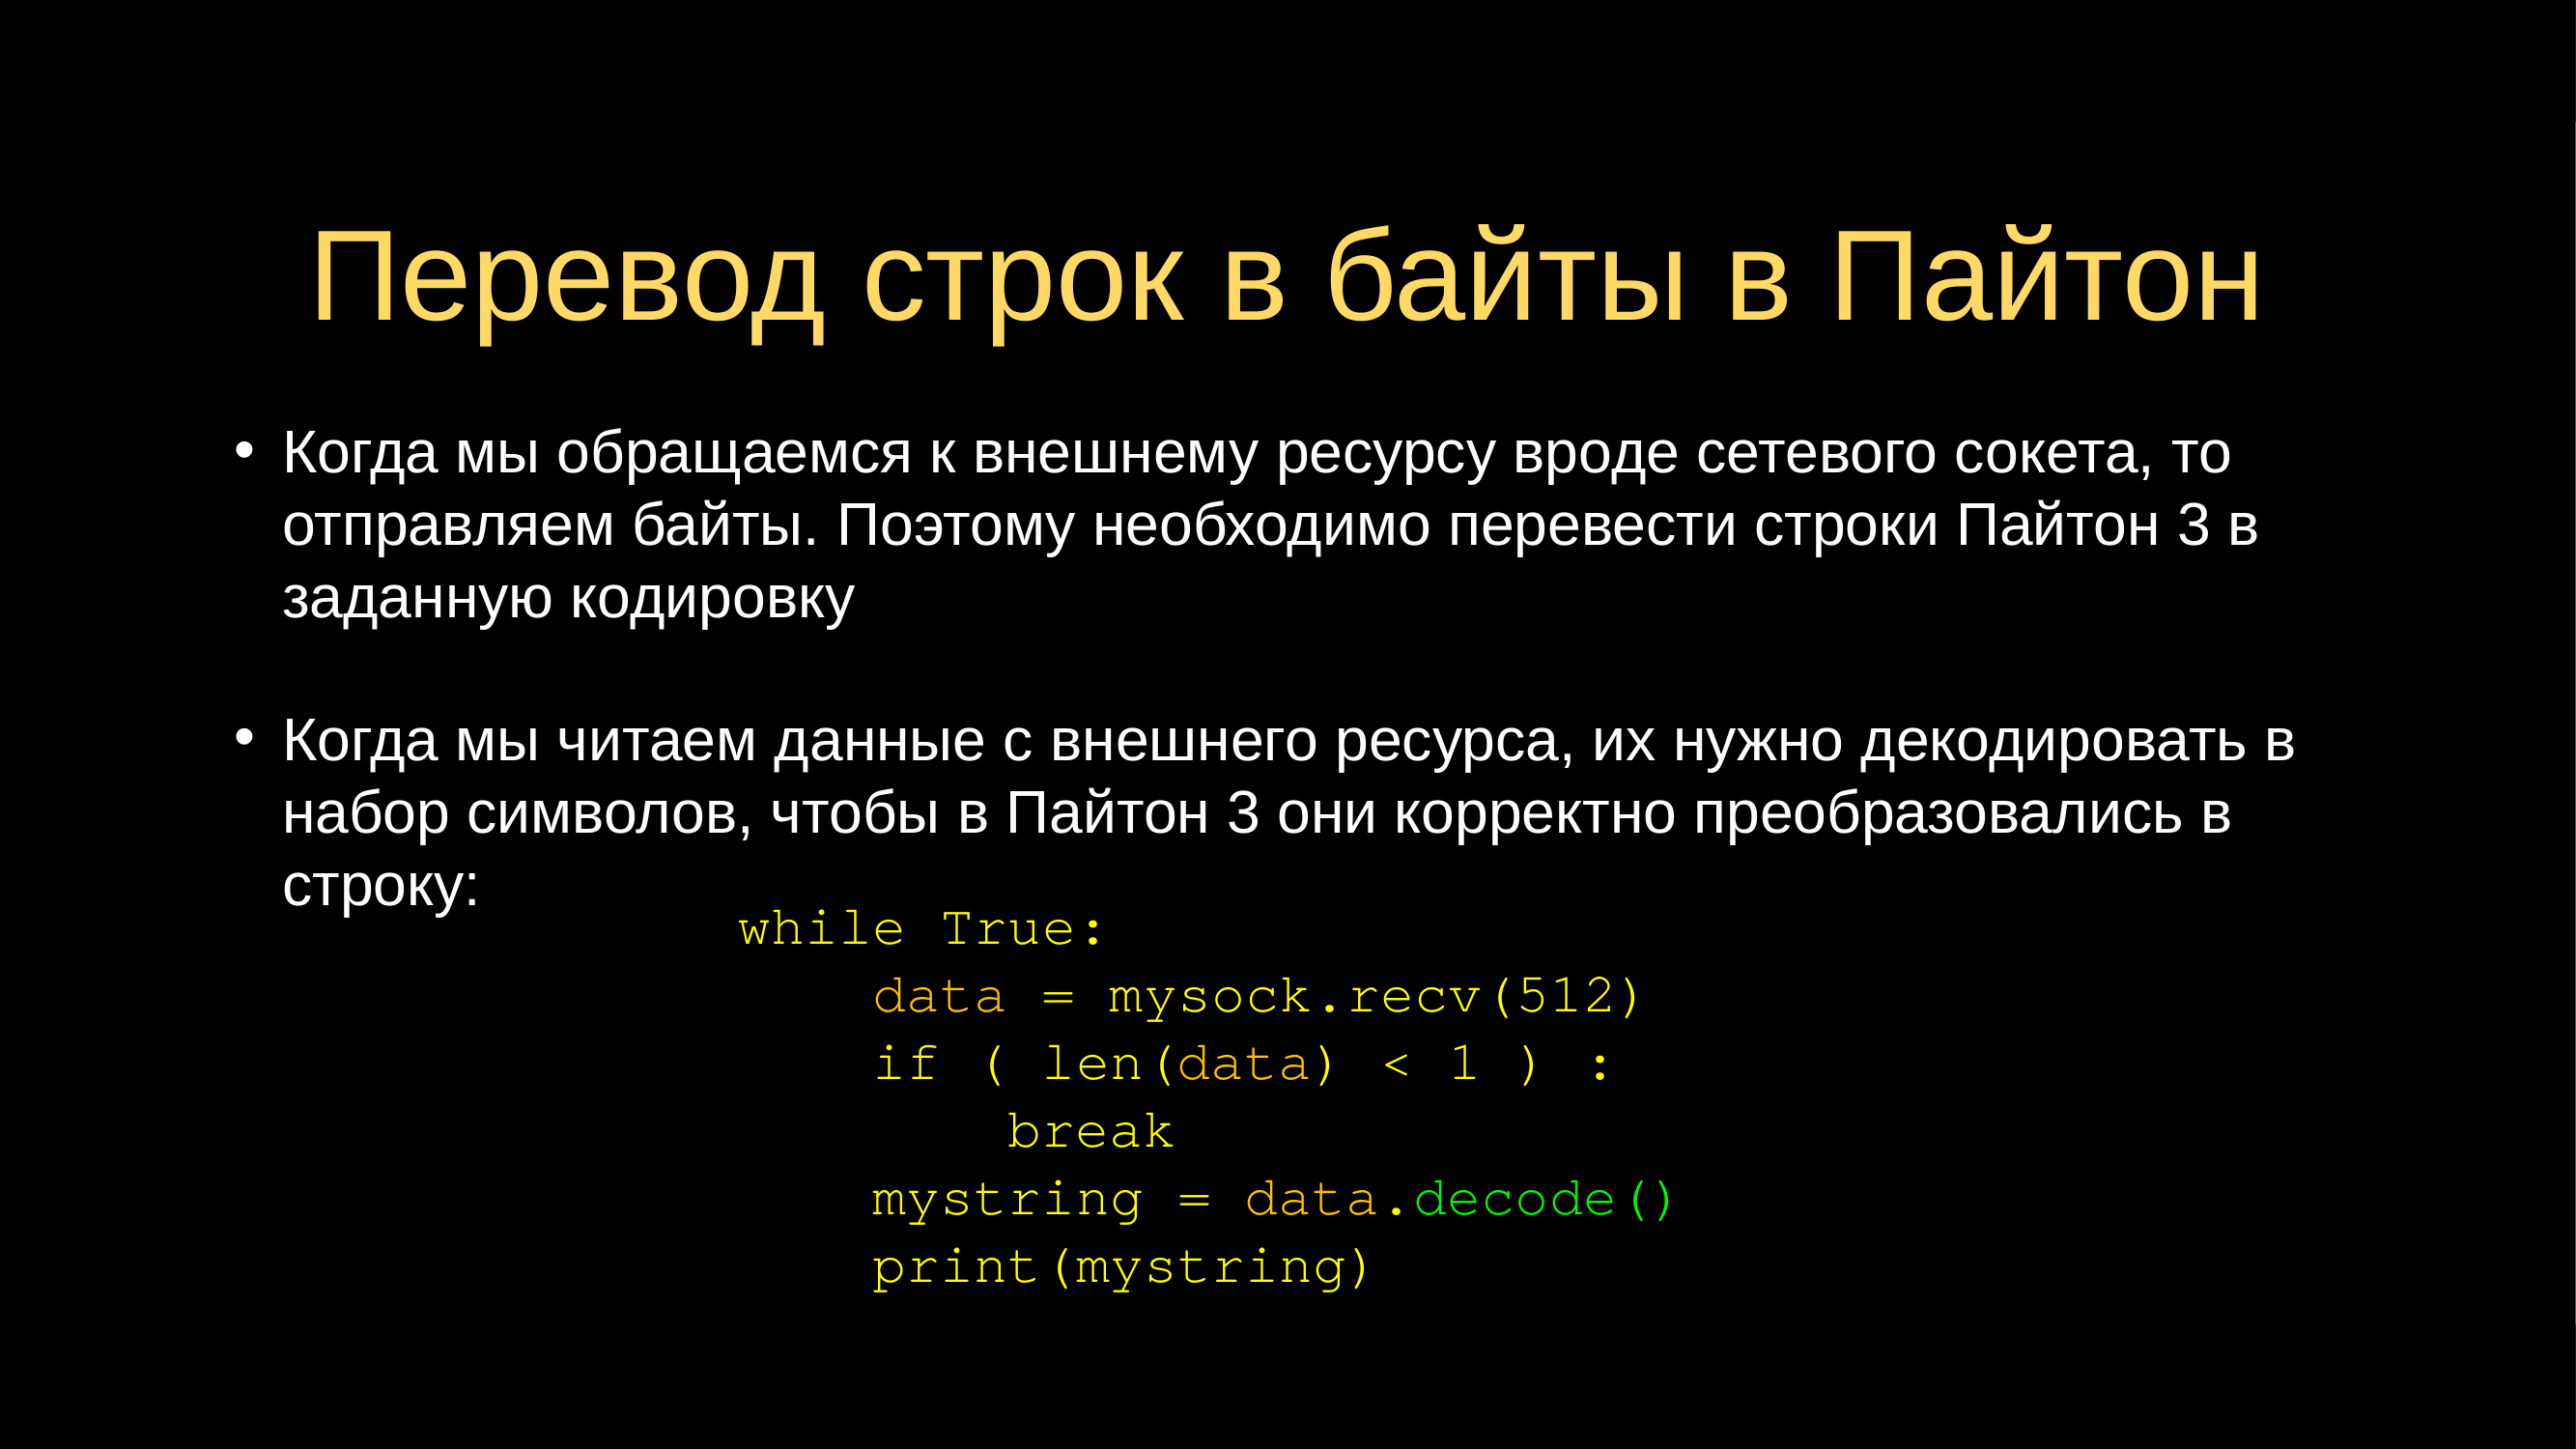

# Перевод строк в байты в Пайтон
Когда мы обращаемся к внешнему ресурсу вроде сетевого сокета, то отправляем байты. Поэтому необходимо перевести строки Пайтон 3 в заданную кодировку
Когда мы читаем данные с внешнего ресурса, их нужно декодировать в набор символов, чтобы в Пайтон 3 они корректно преобразовались в строку:
while True:
    data = mysock.recv(512)
    if ( len(data) < 1 ) :
        break
    mystring = data.decode()
    print(mystring)